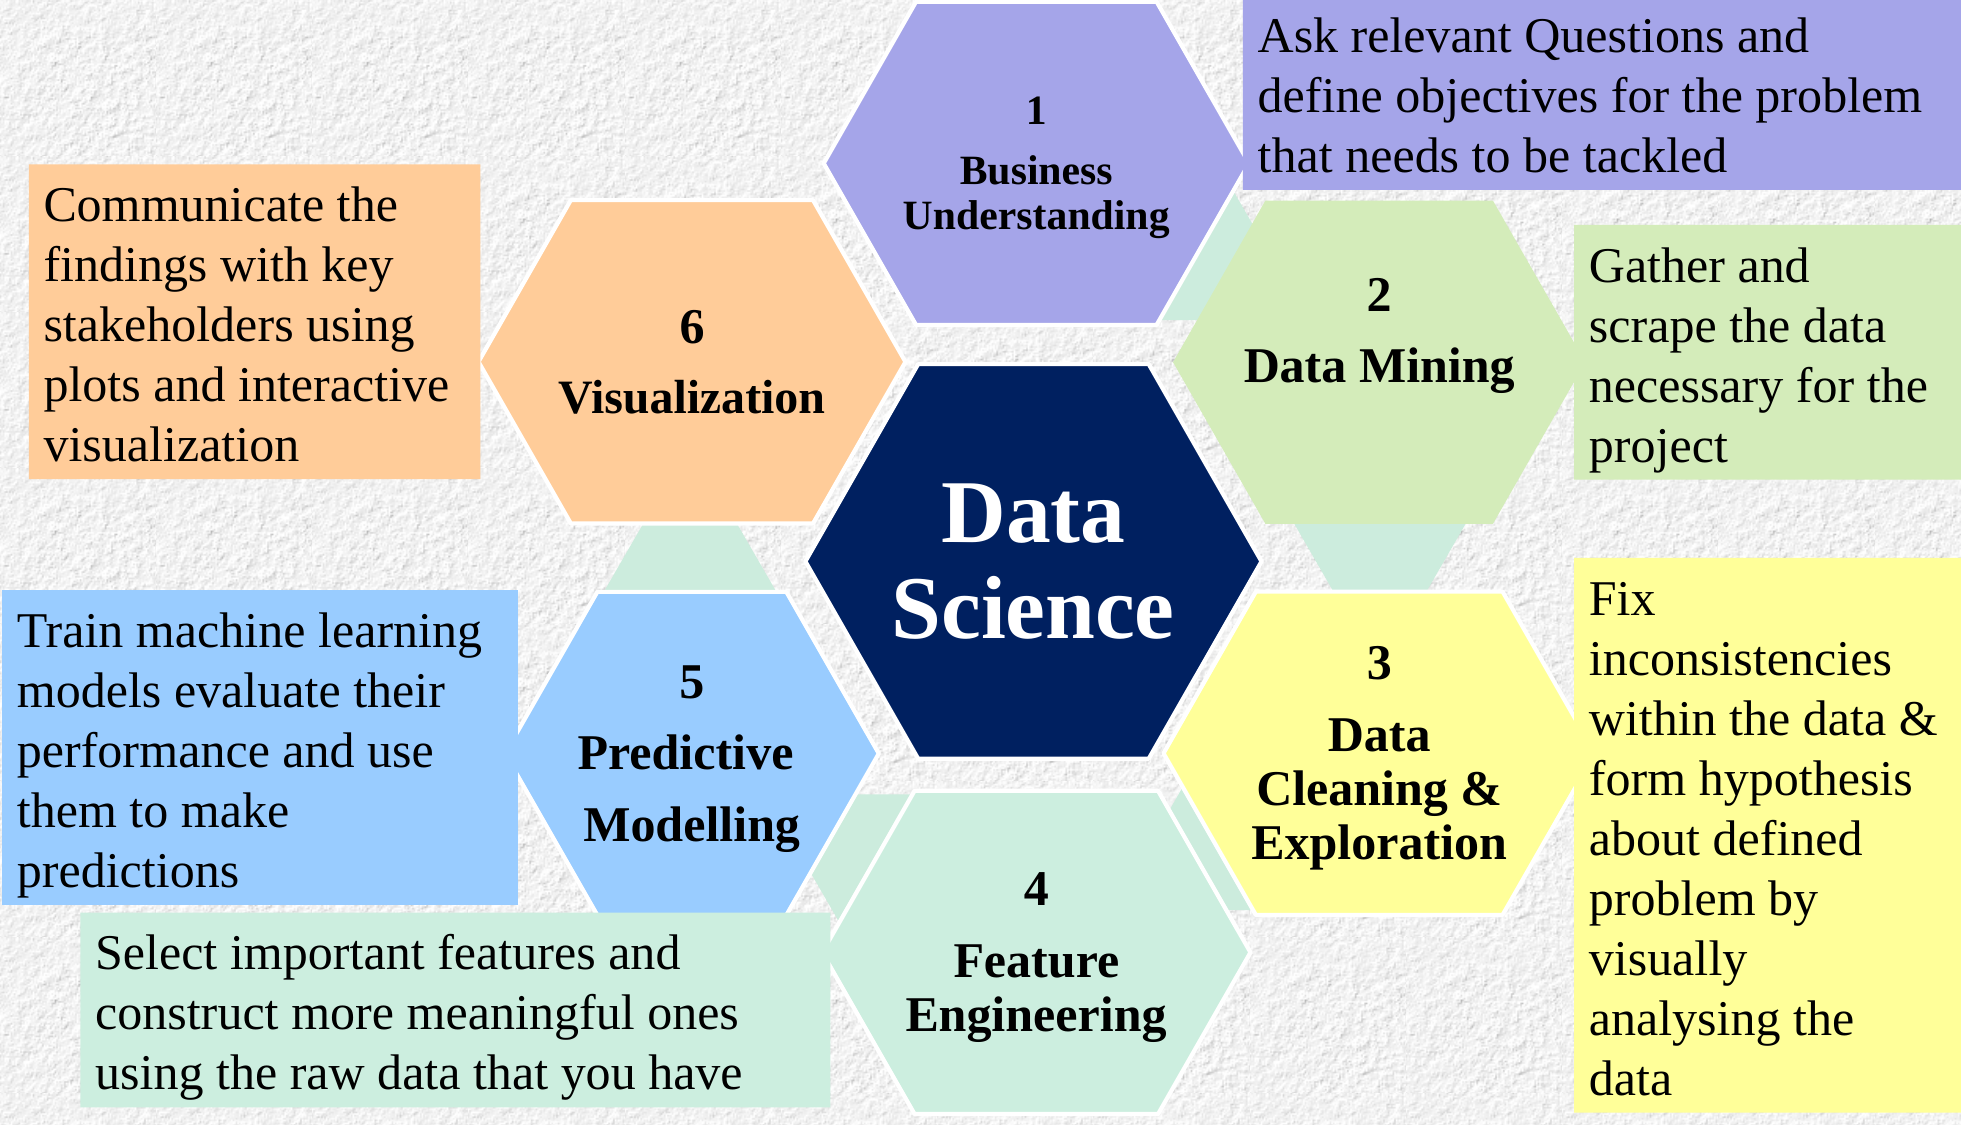

Ask relevant Questions and define objectives for the problem that needs to be tackled
Data Science
1
Business Understanding
2
Data Mining

3
Data Cleaning & Exploration
4
Feature Engineering
5
Predictive
Modelling
6
Visualization
Communicate the findings with key stakeholders using plots and interactive visualization
Gather and scrape the data necessary for the project
Fix inconsistencies within the data & form hypothesis about defined problem by visually analysing the data
Train machine learning models evaluate their performance and use them to make predictions
Select important features and construct more meaningful ones using the raw data that you have